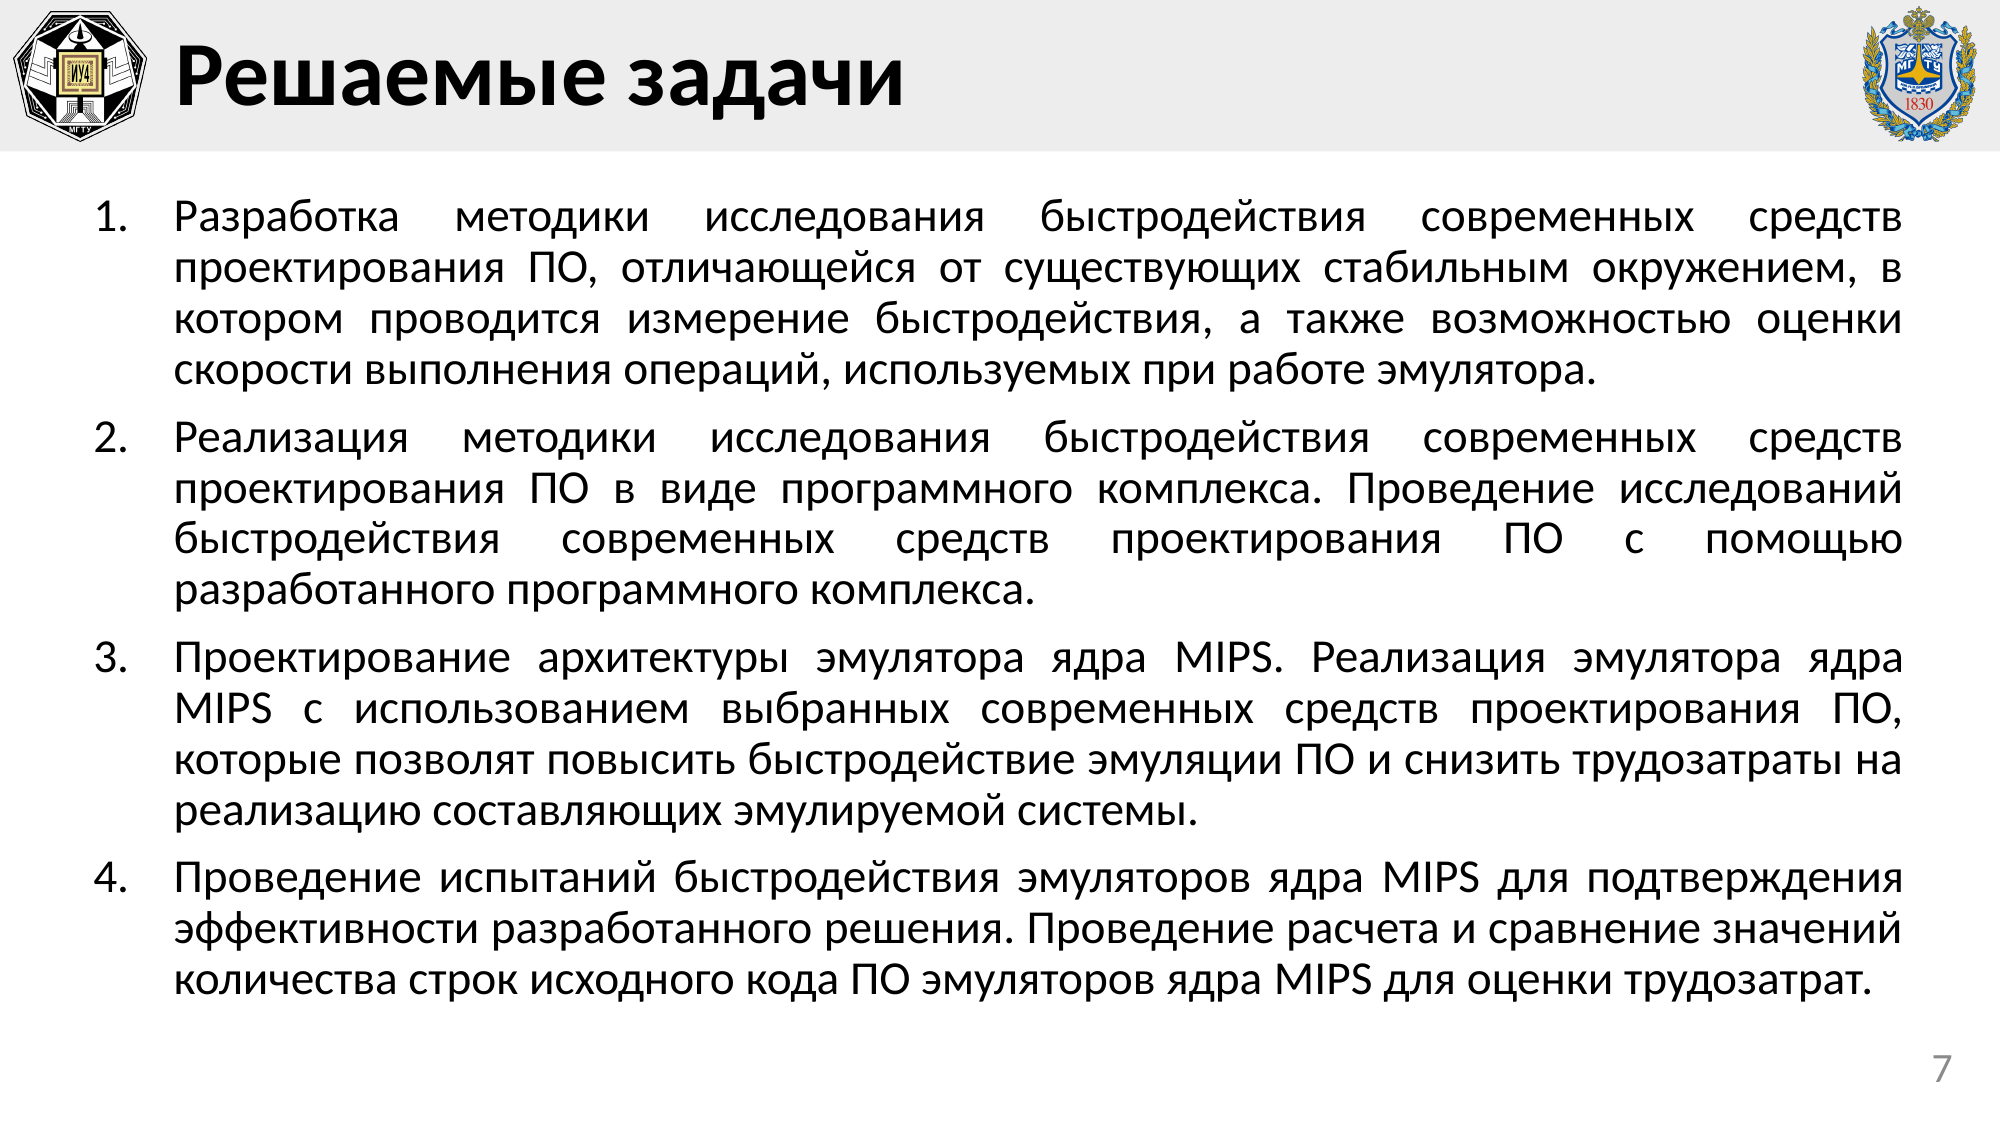

# Решаемые задачи
Разработка методики исследования быстродействия современных средств проектирования ПО, отличающейся от существующих стабильным окружением, в котором проводится измерение быстродействия, а также возможностью оценки скорости выполнения операций, используемых при работе эмулятора.
Реализация методики исследования быстродействия современных средств проектирования ПО в виде программного комплекса. Проведение исследований быстродействия современных средств проектирования ПО с помощью разработанного программного комплекса.
Проектирование архитектуры эмулятора ядра MIPS. Реализация эмулятора ядра MIPS с использованием выбранных современных средств проектирования ПО, которые позволят повысить быстродействие эмуляции ПО и снизить трудозатраты на реализацию составляющих эмулируемой системы.
Проведение испытаний быстродействия эмуляторов ядра MIPS для подтверждения эффективности разработанного решения. Проведение расчета и сравнение значений количества строк исходного кода ПО эмуляторов ядра MIPS для оценки трудозатрат.
7